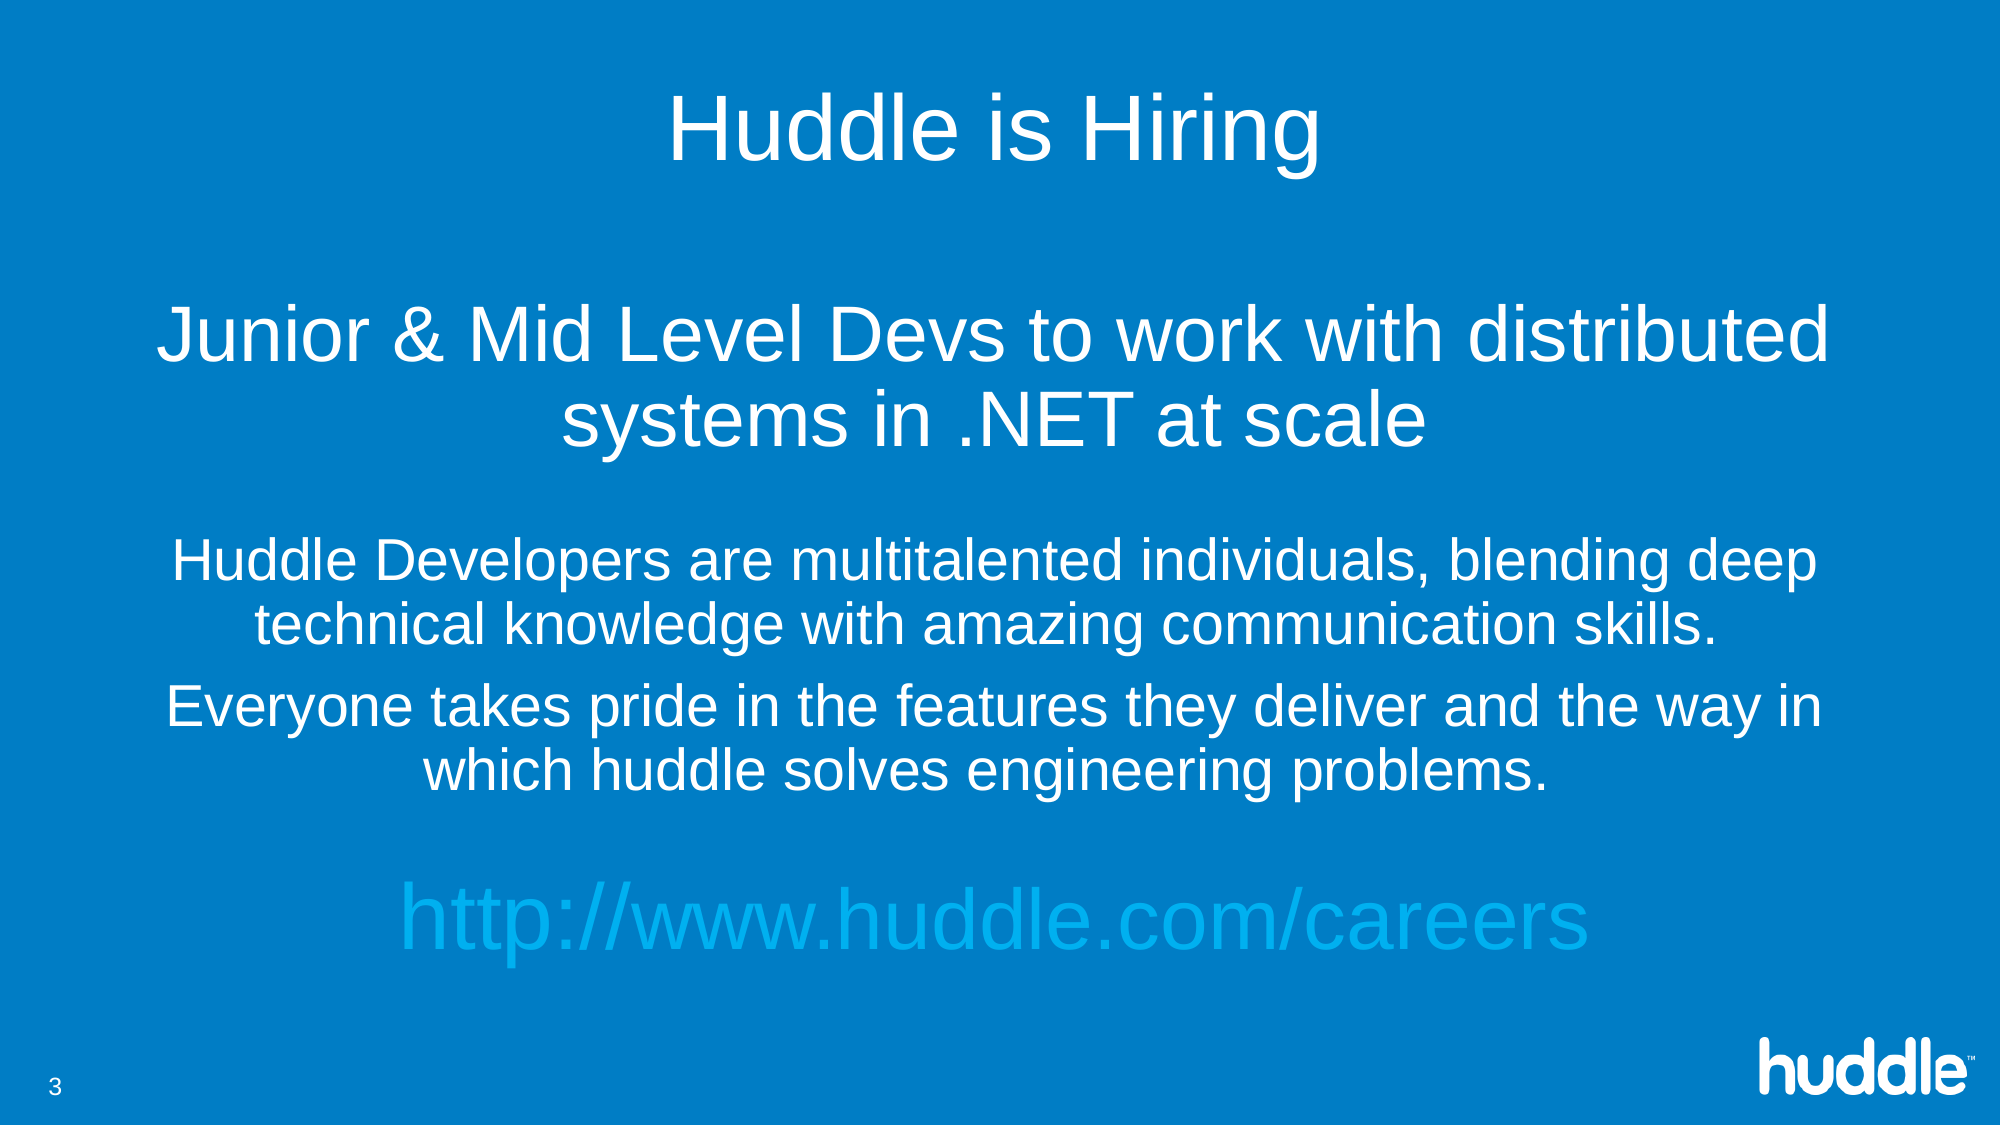

Huddle is Hiring
Junior & Mid Level Devs to work with distributed systems in .NET at scale

Huddle Developers are multitalented individuals, blending deep technical knowledge with amazing communication skills.
Everyone takes pride in the features they deliver and the way in which huddle solves engineering problems.

http://www.huddle.com/careers